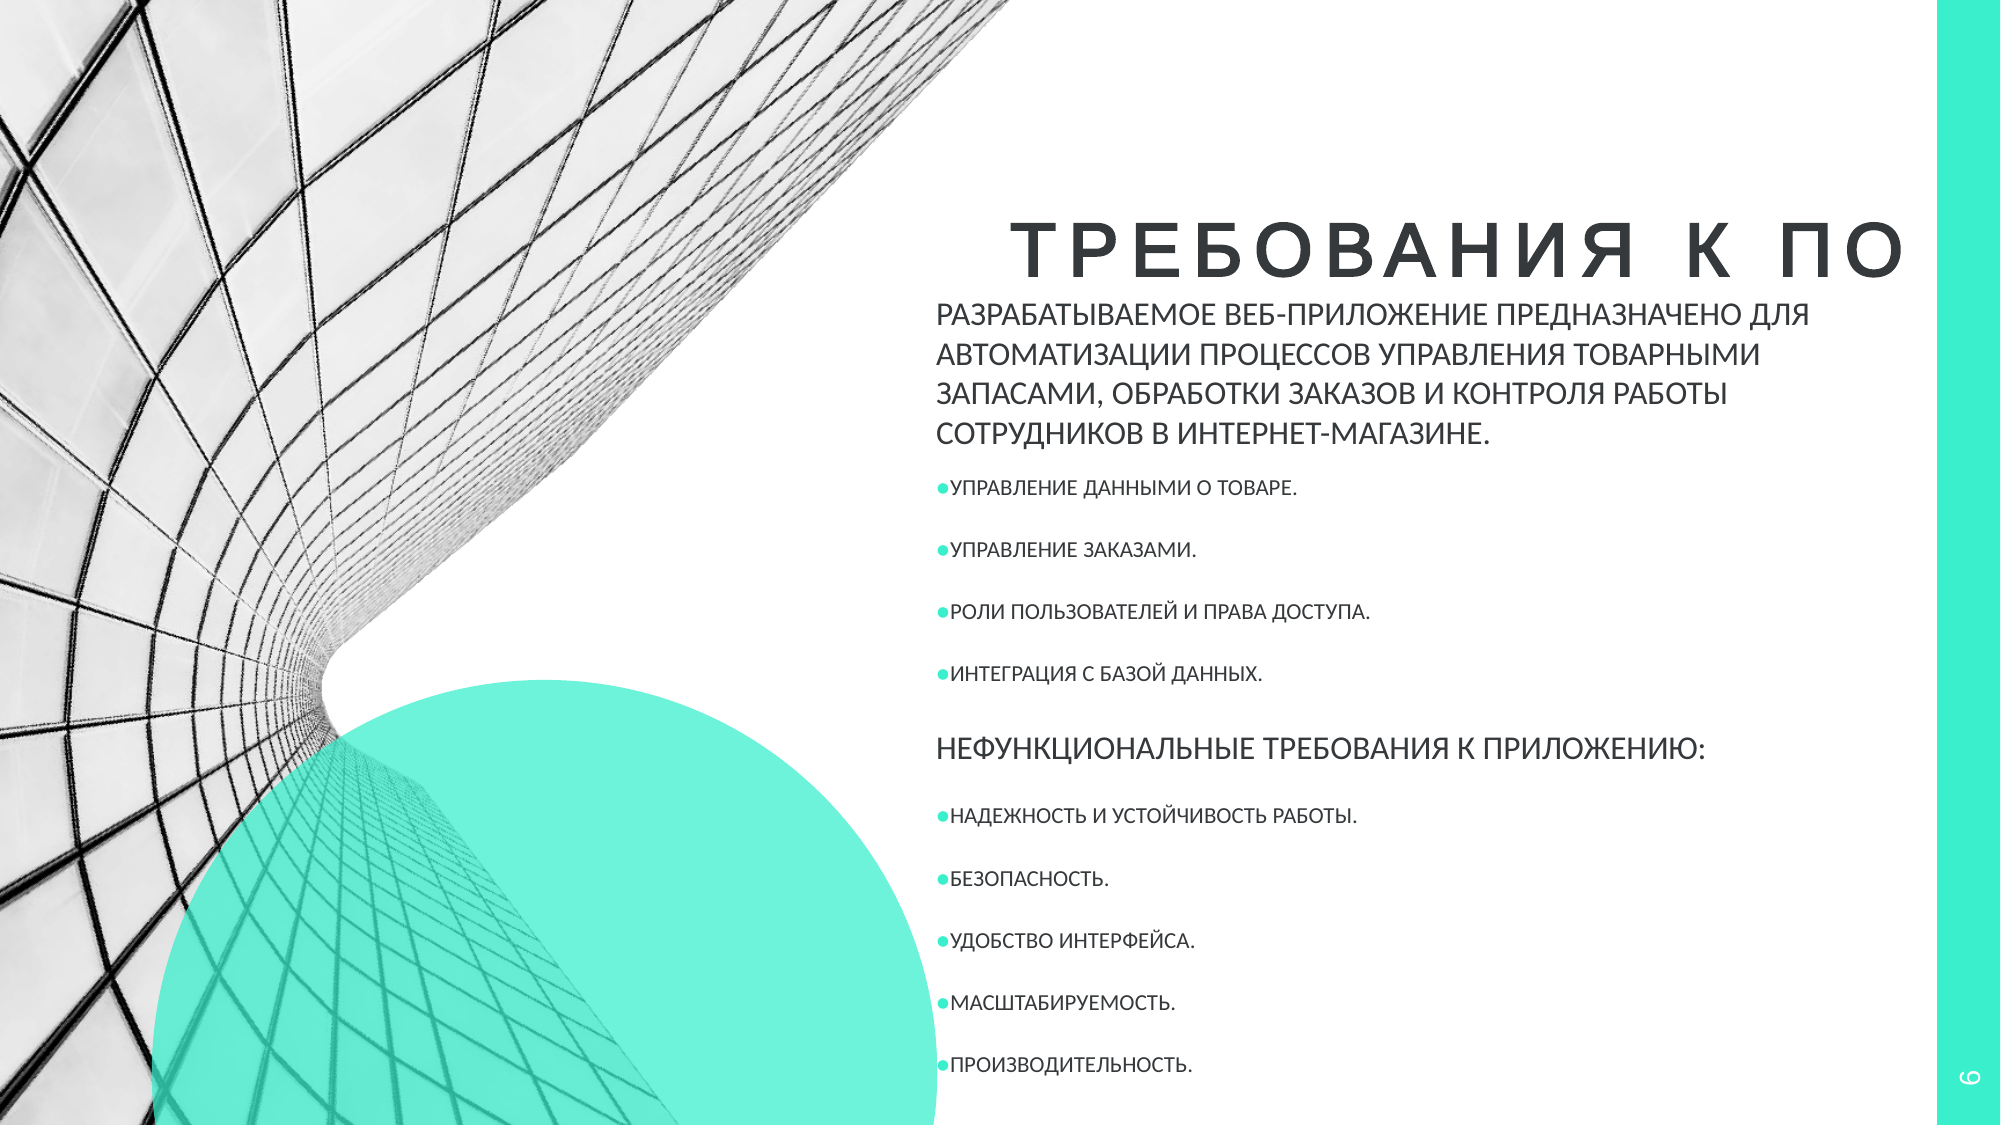

# Требования к по
Разрабатываемое веб-приложение предназначено для автоматизации процессов управления товарными запасами, обработки заказов и контроля работы сотрудников в интернет-магазине.
●УПРАВЛЕНИЕ ДАННЫМИ О ТОВАРЕ.
●Управление ЗАКАЗАМИ.
●РОЛИ ПОЛЬЗОВАТЕЛЕЙ И ПРАВА ДОСТУПА.
●ИНТЕГРАЦИЯ С БАЗОЙ ДАННЫХ.
Нефункциональные требования к приложению:
●НАДЕЖНОСТЬ И УСТОЙЧИВОСТЬ РАБОТЫ.
●БЕЗОПАСНОСТЬ.
●УДОБСТВО ИНТЕРФЕЙСА.
●МАСШТАБИРУЕМОСТЬ.
●ПРОИЗВОДИТЕЛЬНОСТЬ.

6